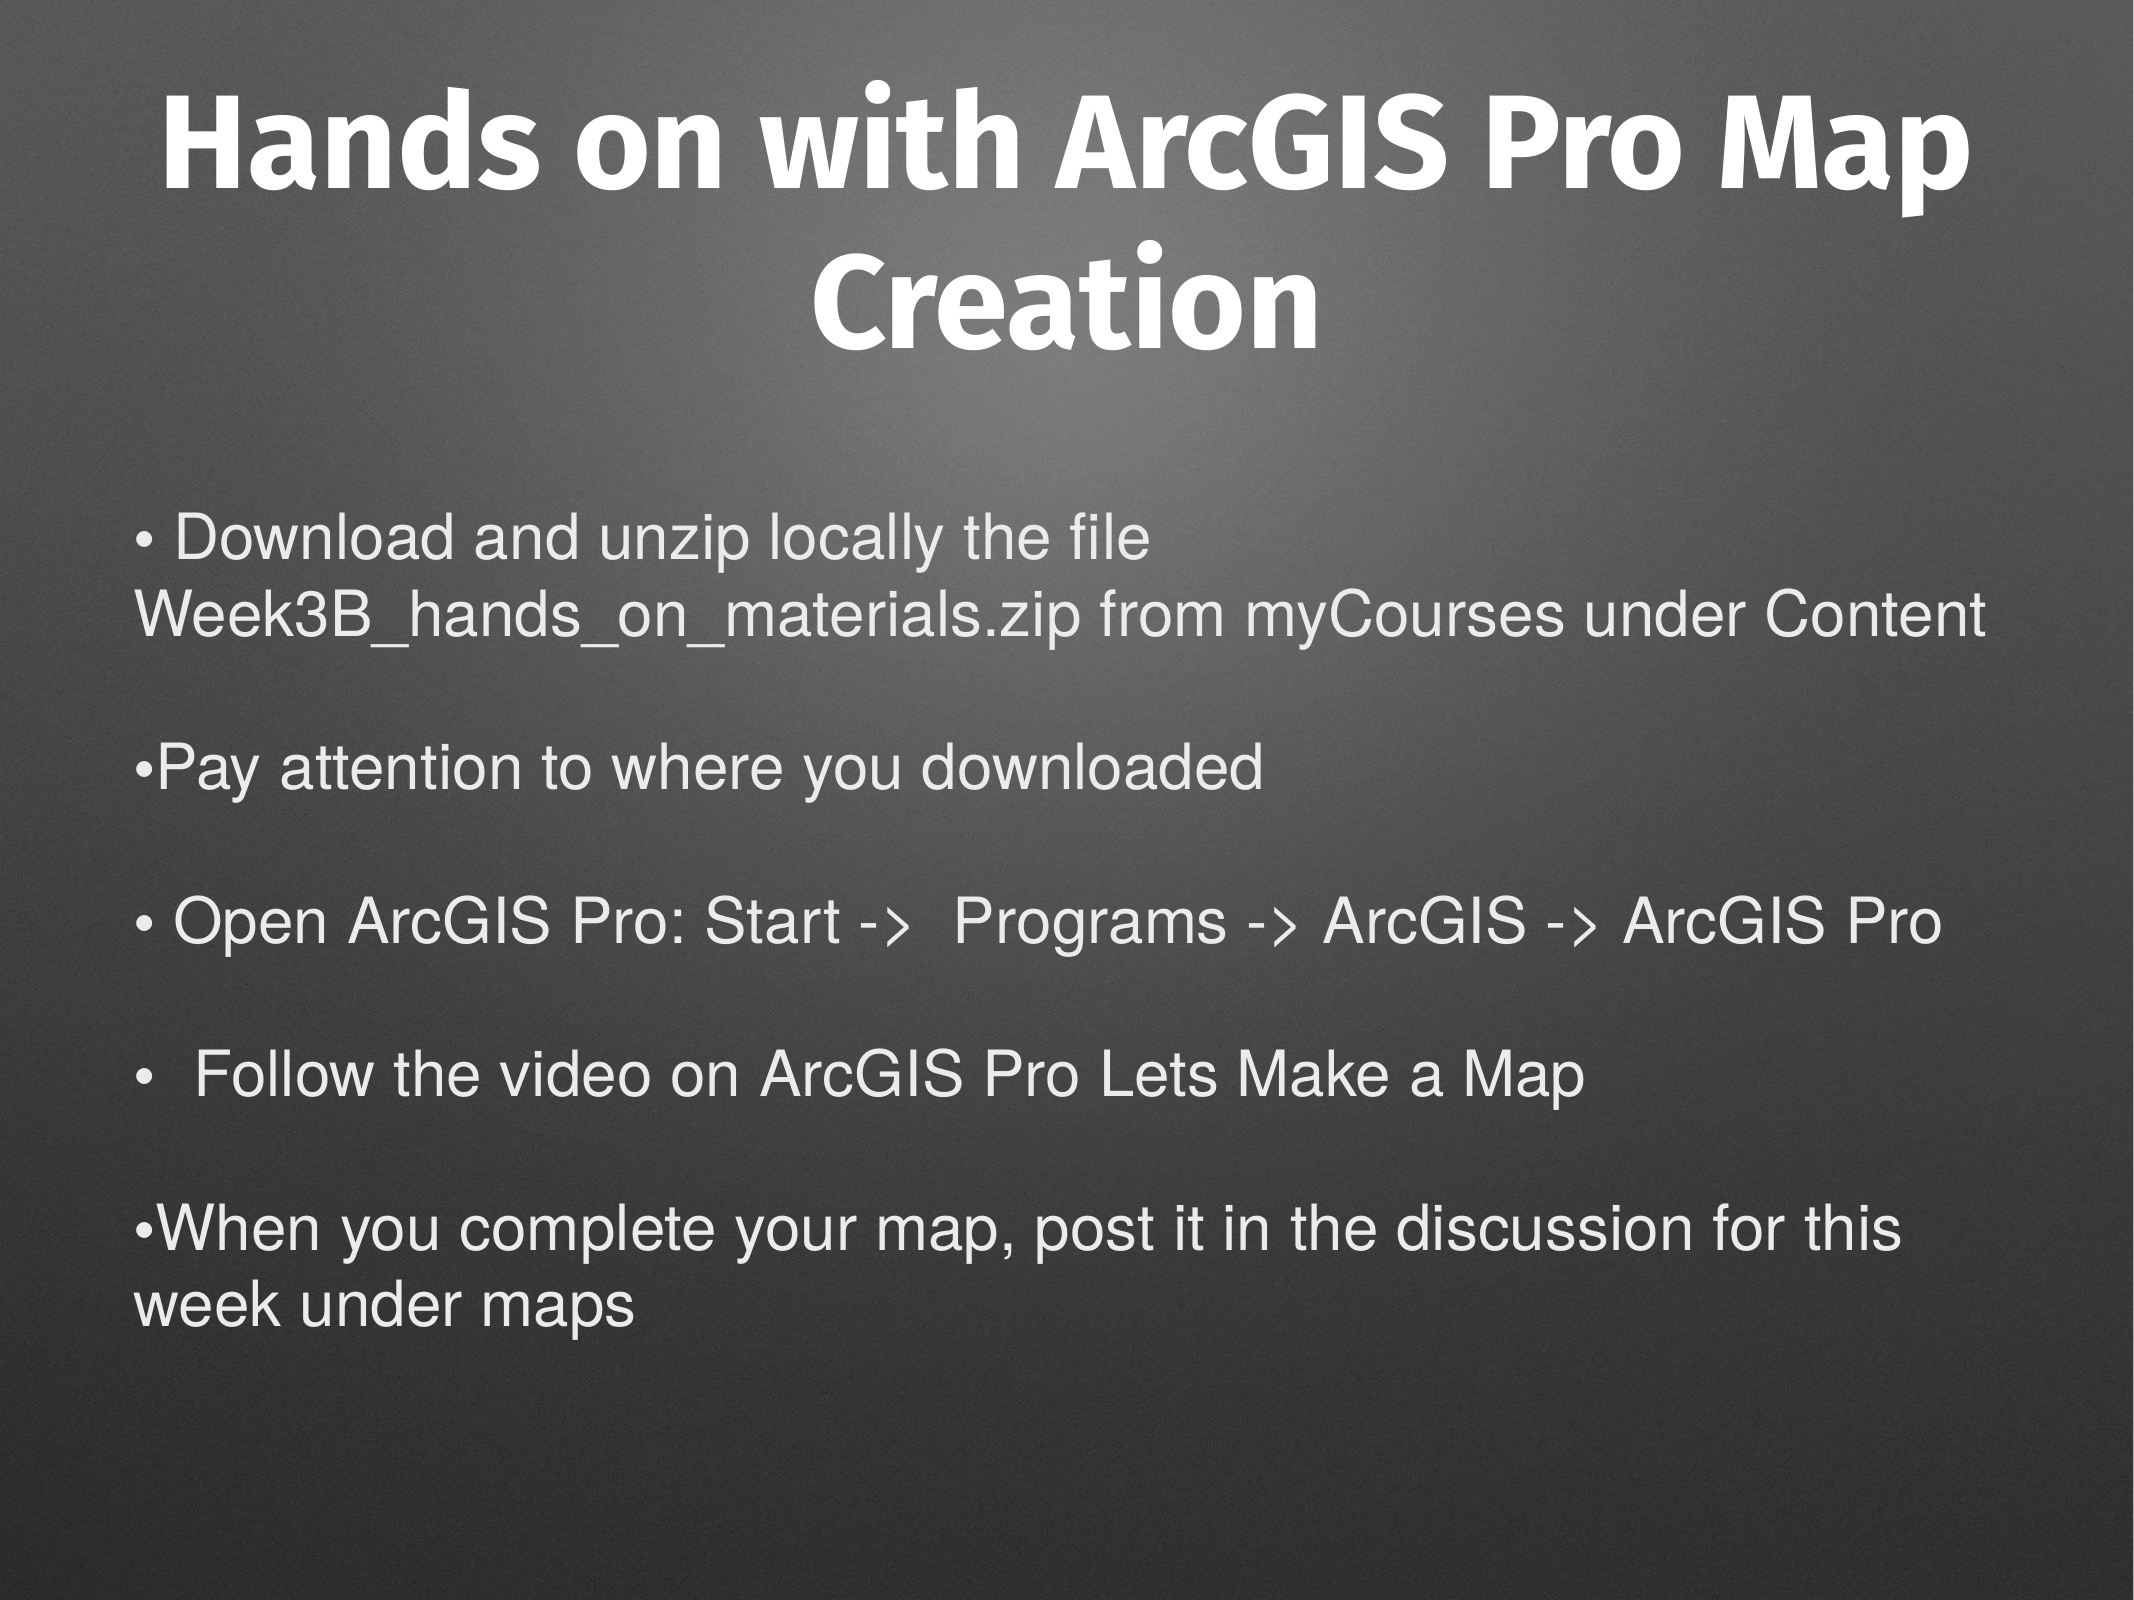

# Hands on with ArcGIS Pro Map Creation
 Download and unzip locally the file Week3B_hands_on_materials.zip from myCourses under Content
Pay attention to where you downloaded
 Open ArcGIS Pro: Start ->  Programs -> ArcGIS -> ArcGIS Pro
Follow the video on ArcGIS Pro Lets Make a Map
When you complete your map, post it in the discussion for this week under maps